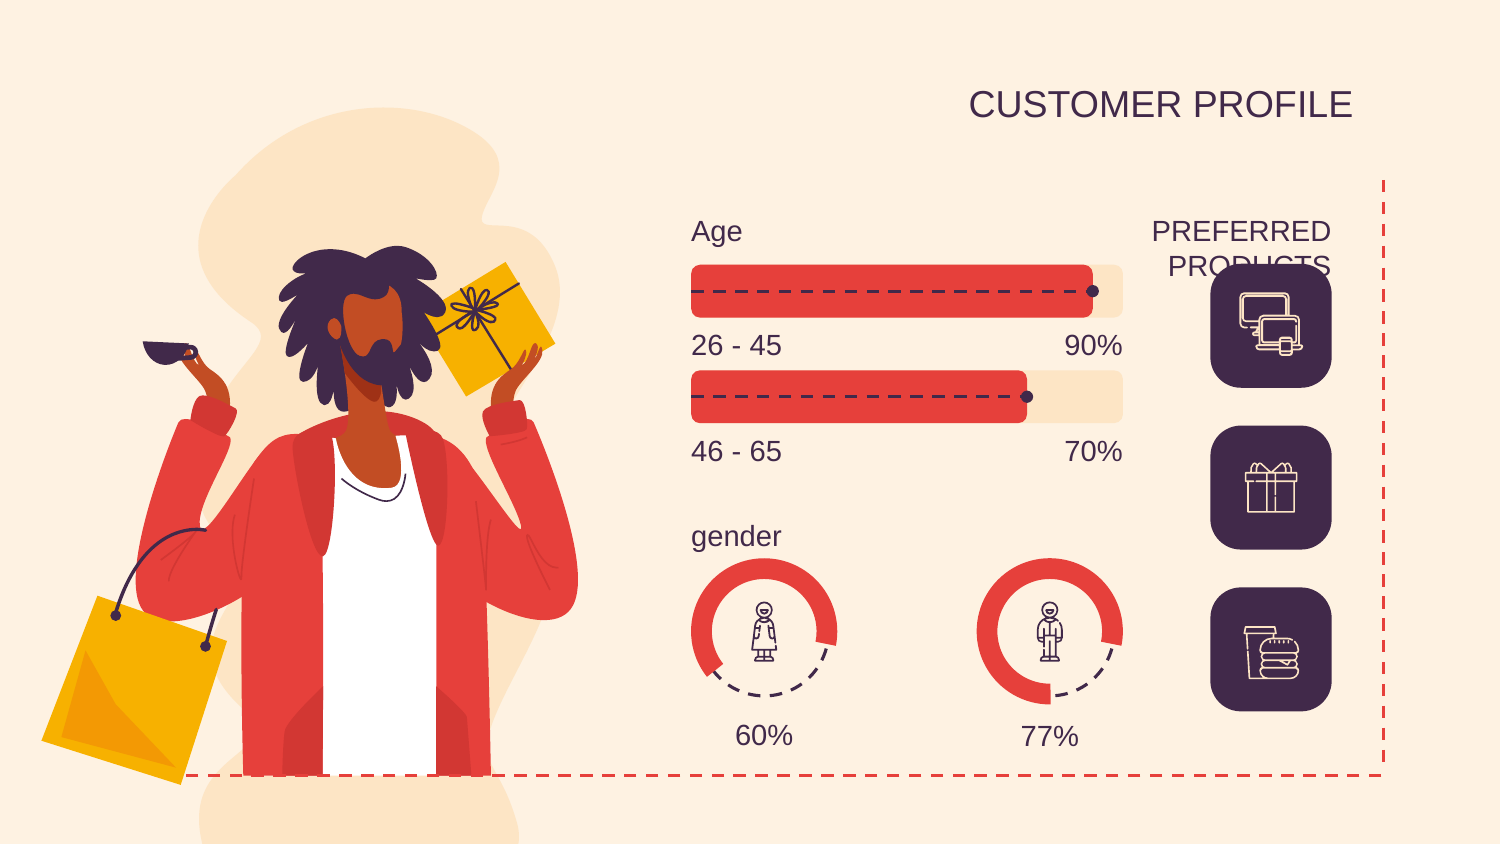

# CUSTOMER PROFILE
Age
PREFERRED PRODUCTS

26 - 45
90%

46 - 65
70%

gender

60%
77%